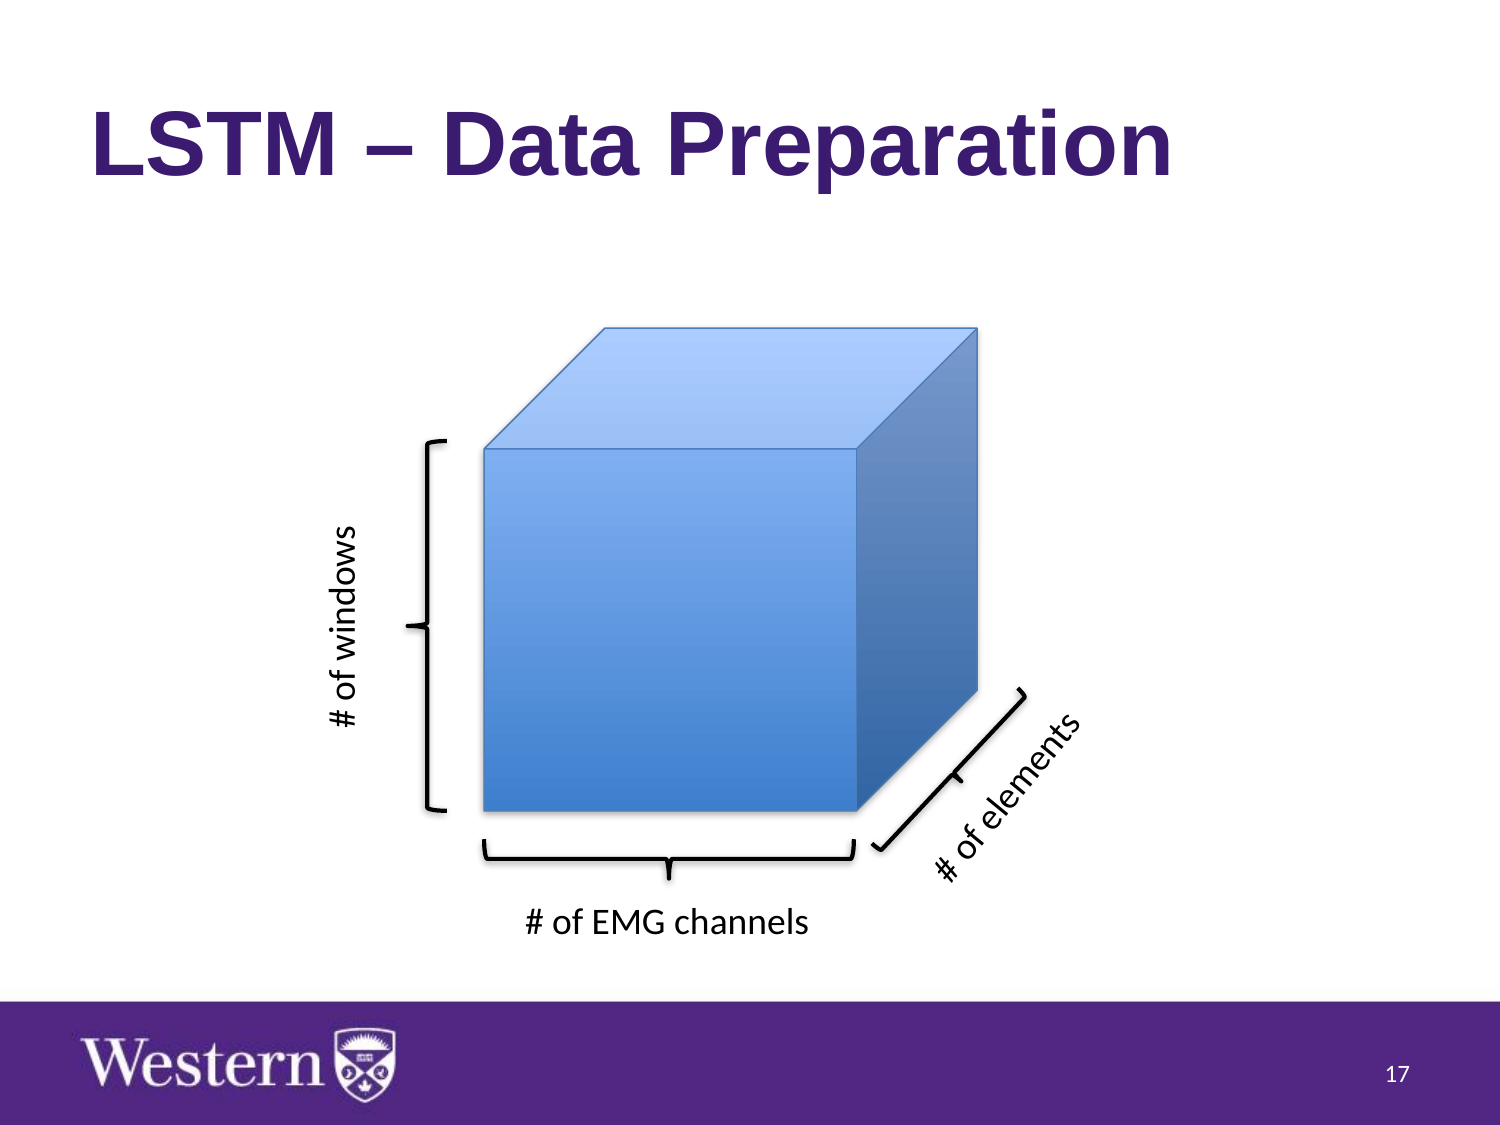

# LSTM – Data Preparation

# of windows

# of elements
# of EMG channels
17